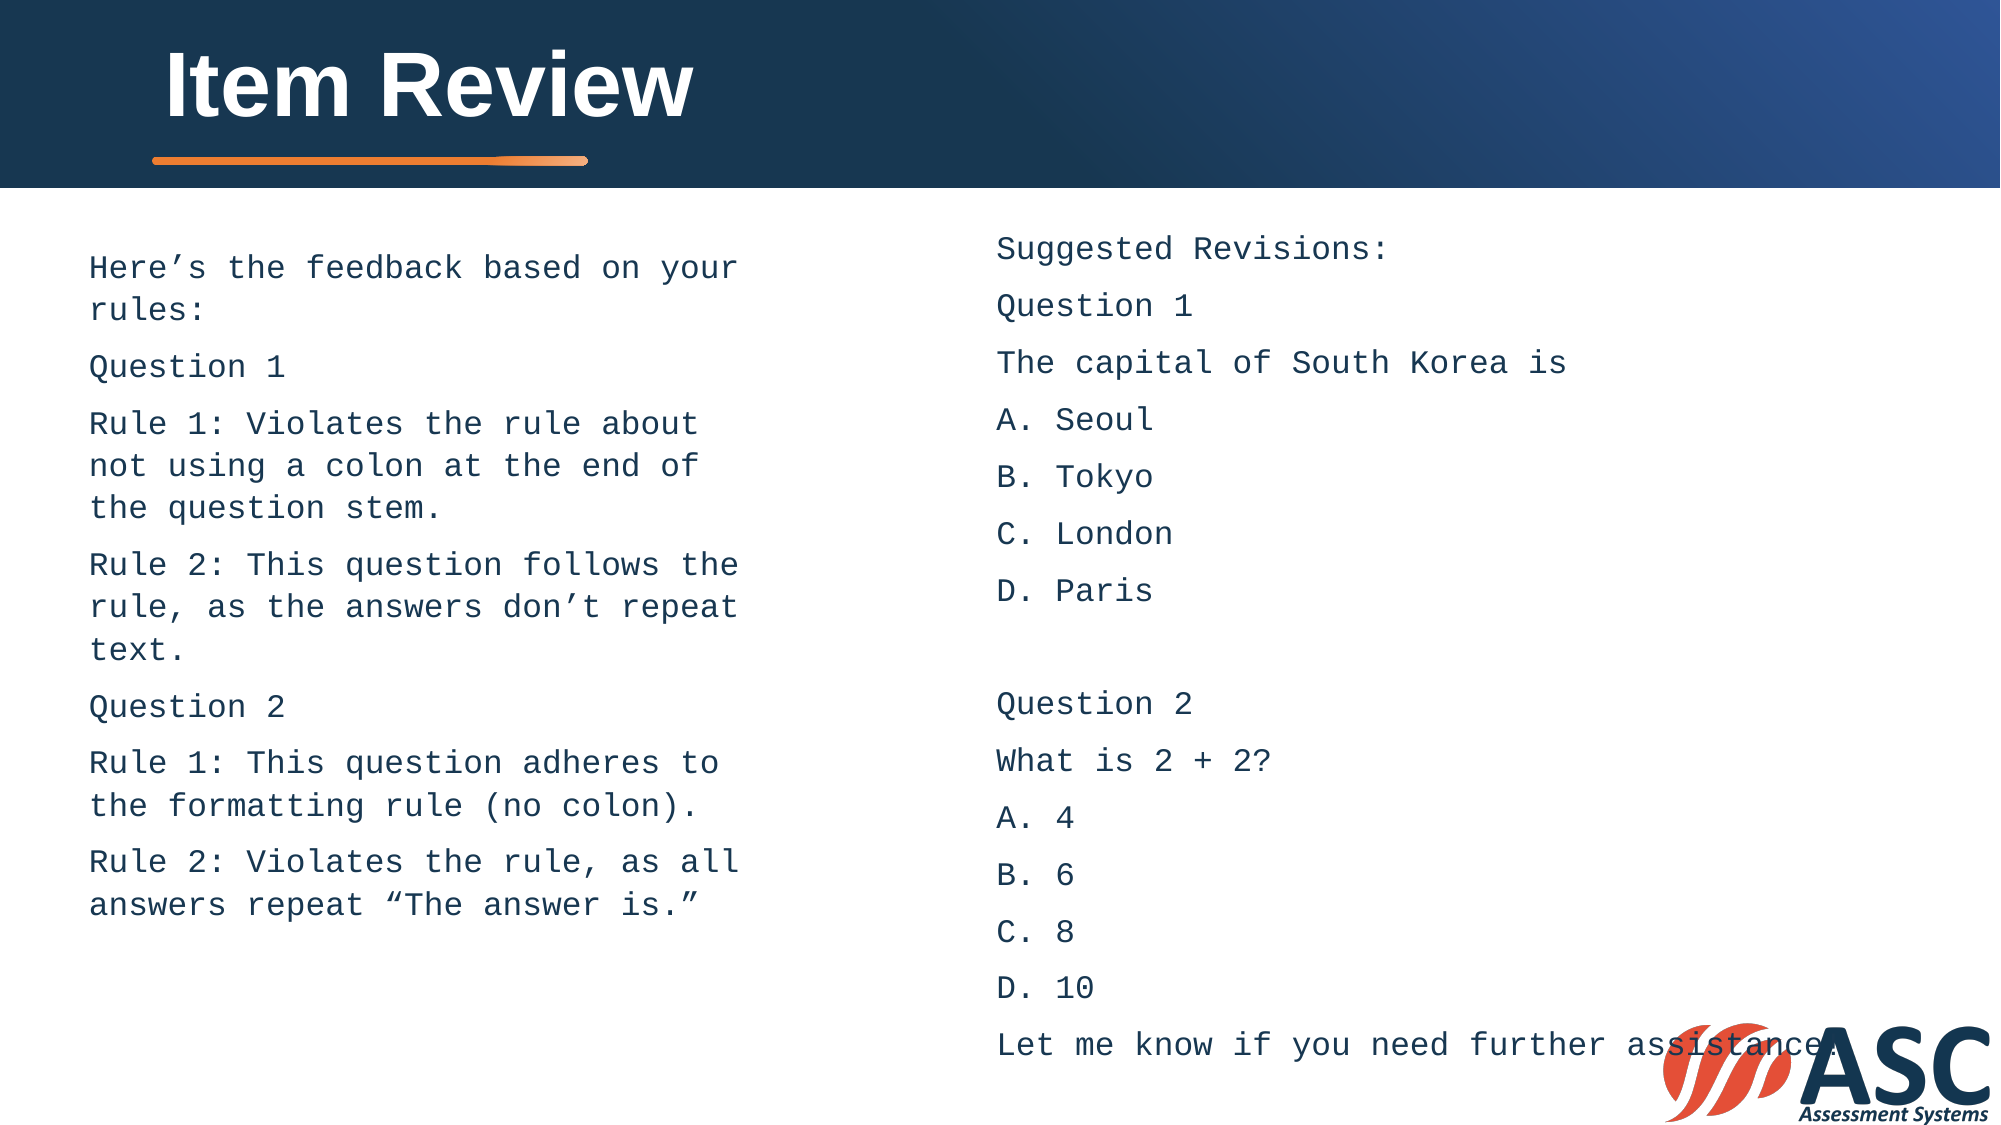

# Item Review
Suggested Revisions:
Question 1
The capital of South Korea is
A. Seoul
B. Tokyo
C. London
D. Paris

Question 2
What is 2 + 2?
A. 4
B. 6
C. 8
D. 10
Let me know if you need further assistance!
Here’s the feedback based on your rules:
Question 1
Rule 1: Violates the rule about not using a colon at the end of the question stem.
Rule 2: This question follows the rule, as the answers don’t repeat text.
Question 2
Rule 1: This question adheres to the formatting rule (no colon).
Rule 2: Violates the rule, as all answers repeat “The answer is.”